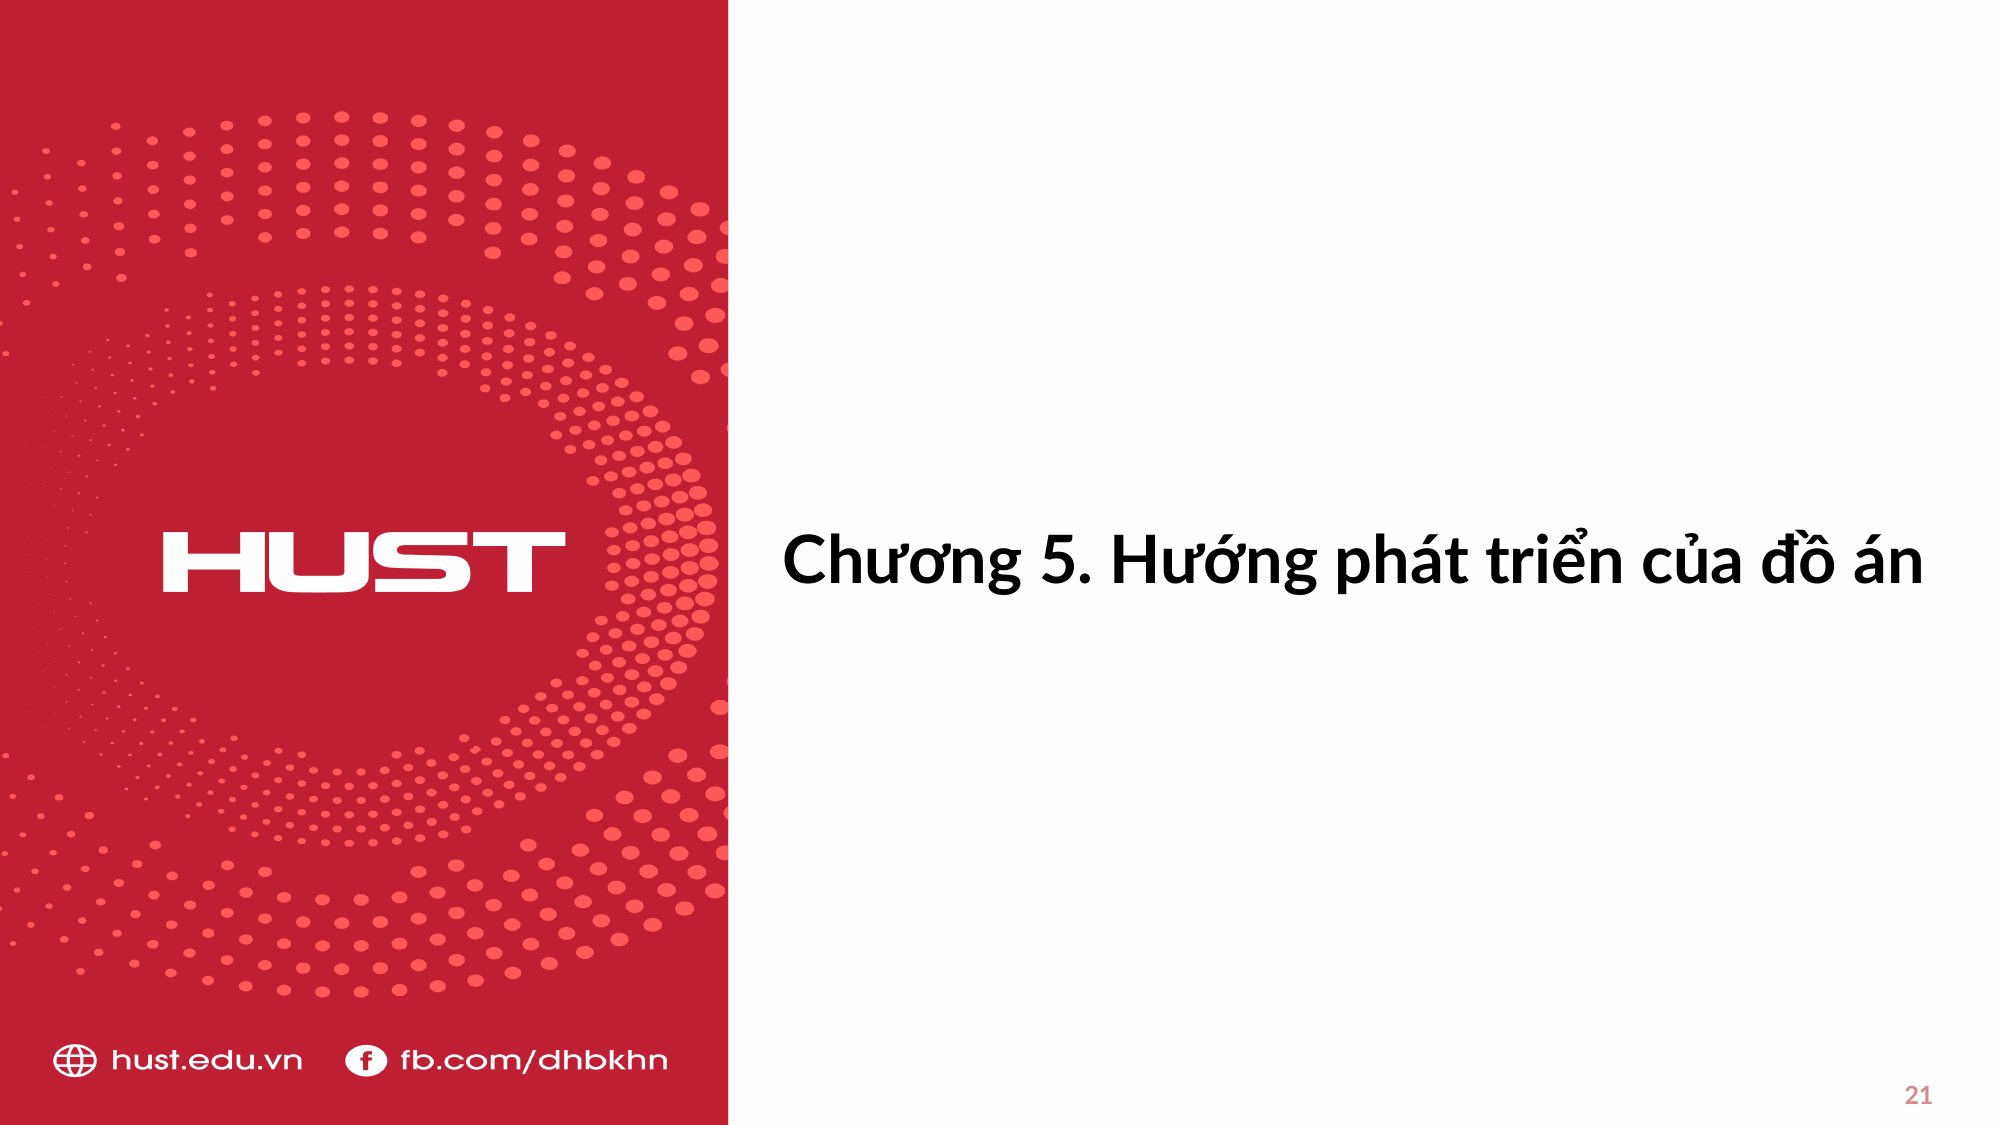

# Chương 5. Hướng phát triển của đồ án
21